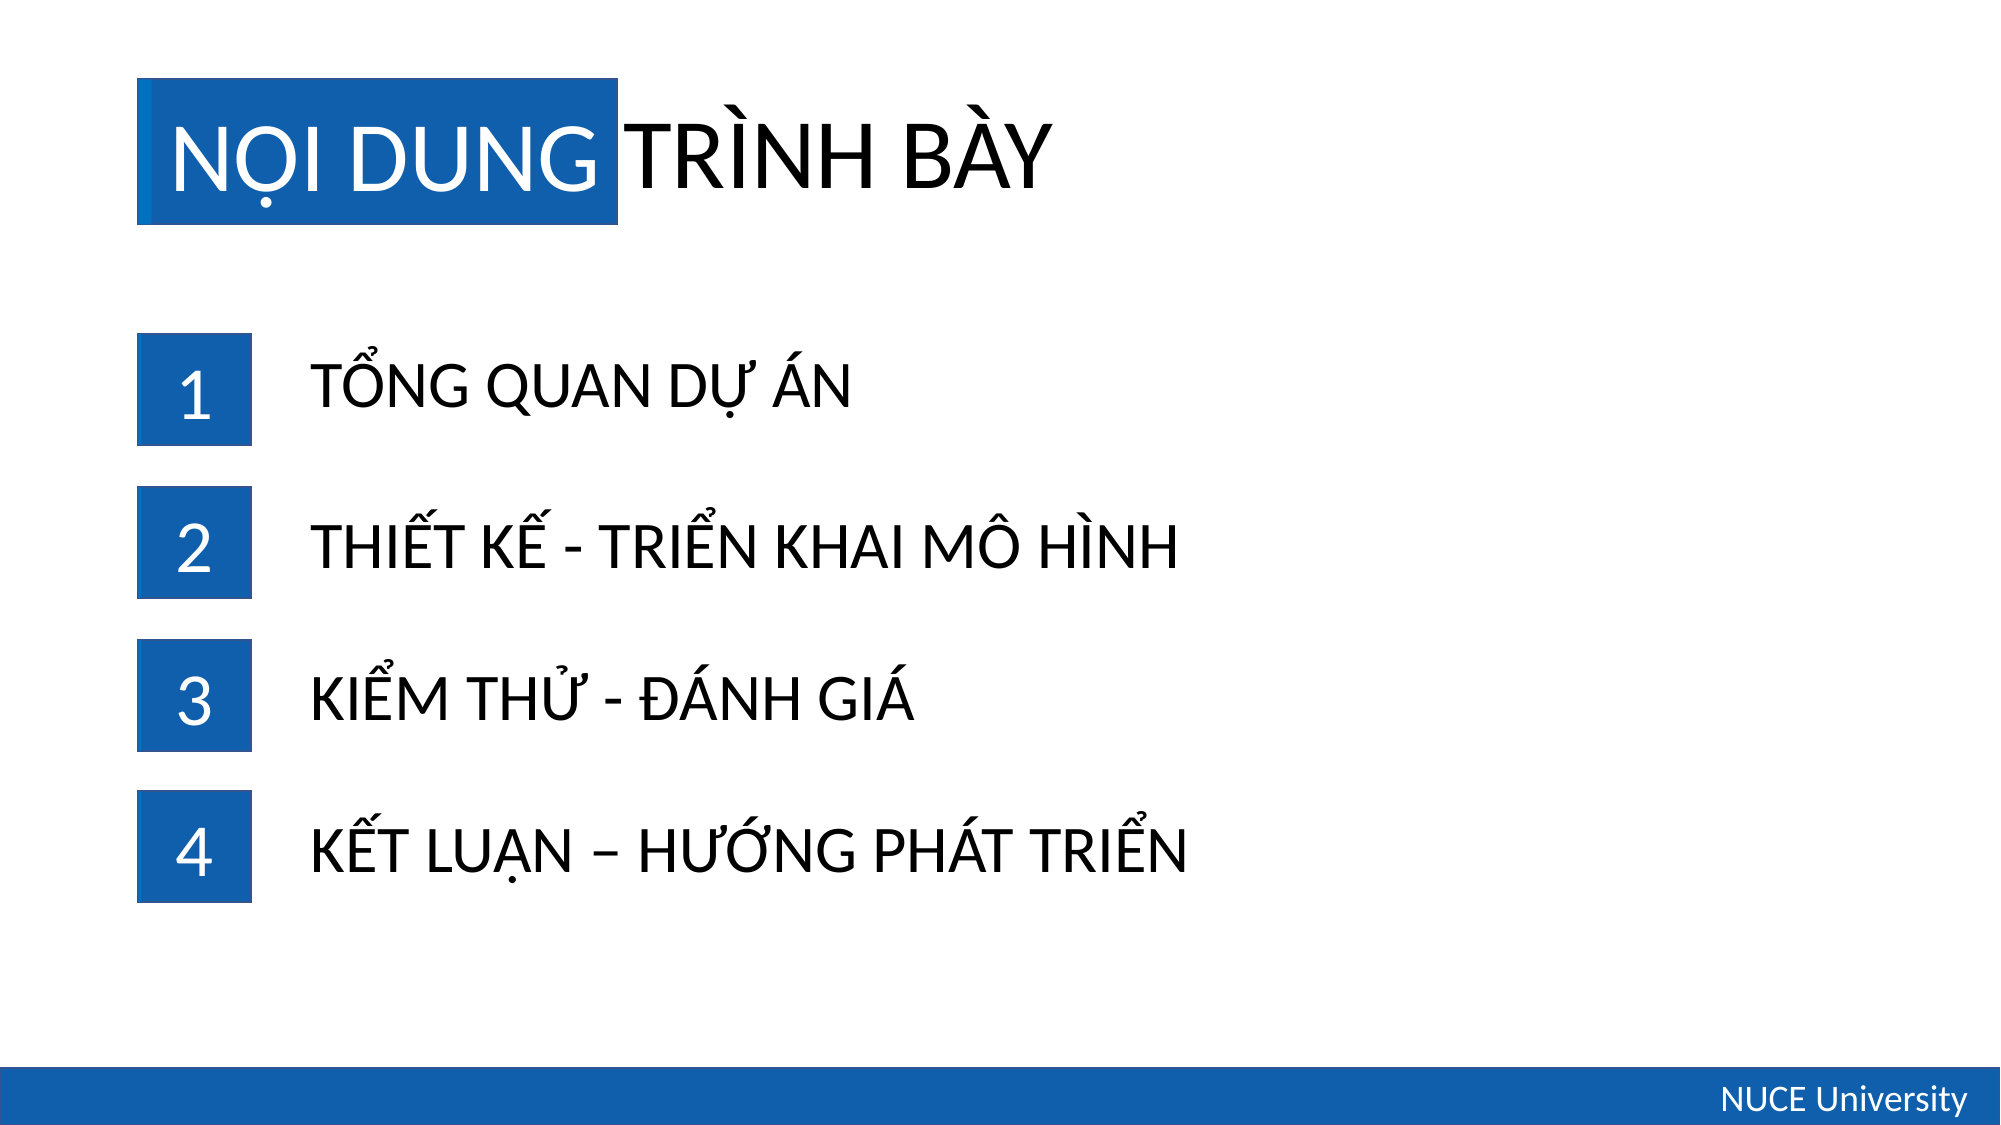

TRÌNH BÀY
NỘI DUNG

1
TỔNG QUAN DỰ ÁN

2
THIẾT KẾ - TRIỂN KHAI MÔ HÌNH

3
KIỂM THỬ - ĐÁNH GIÁ

4
KẾT LUẬN – HƯỚNG PHÁT TRIỂN
NUCE University